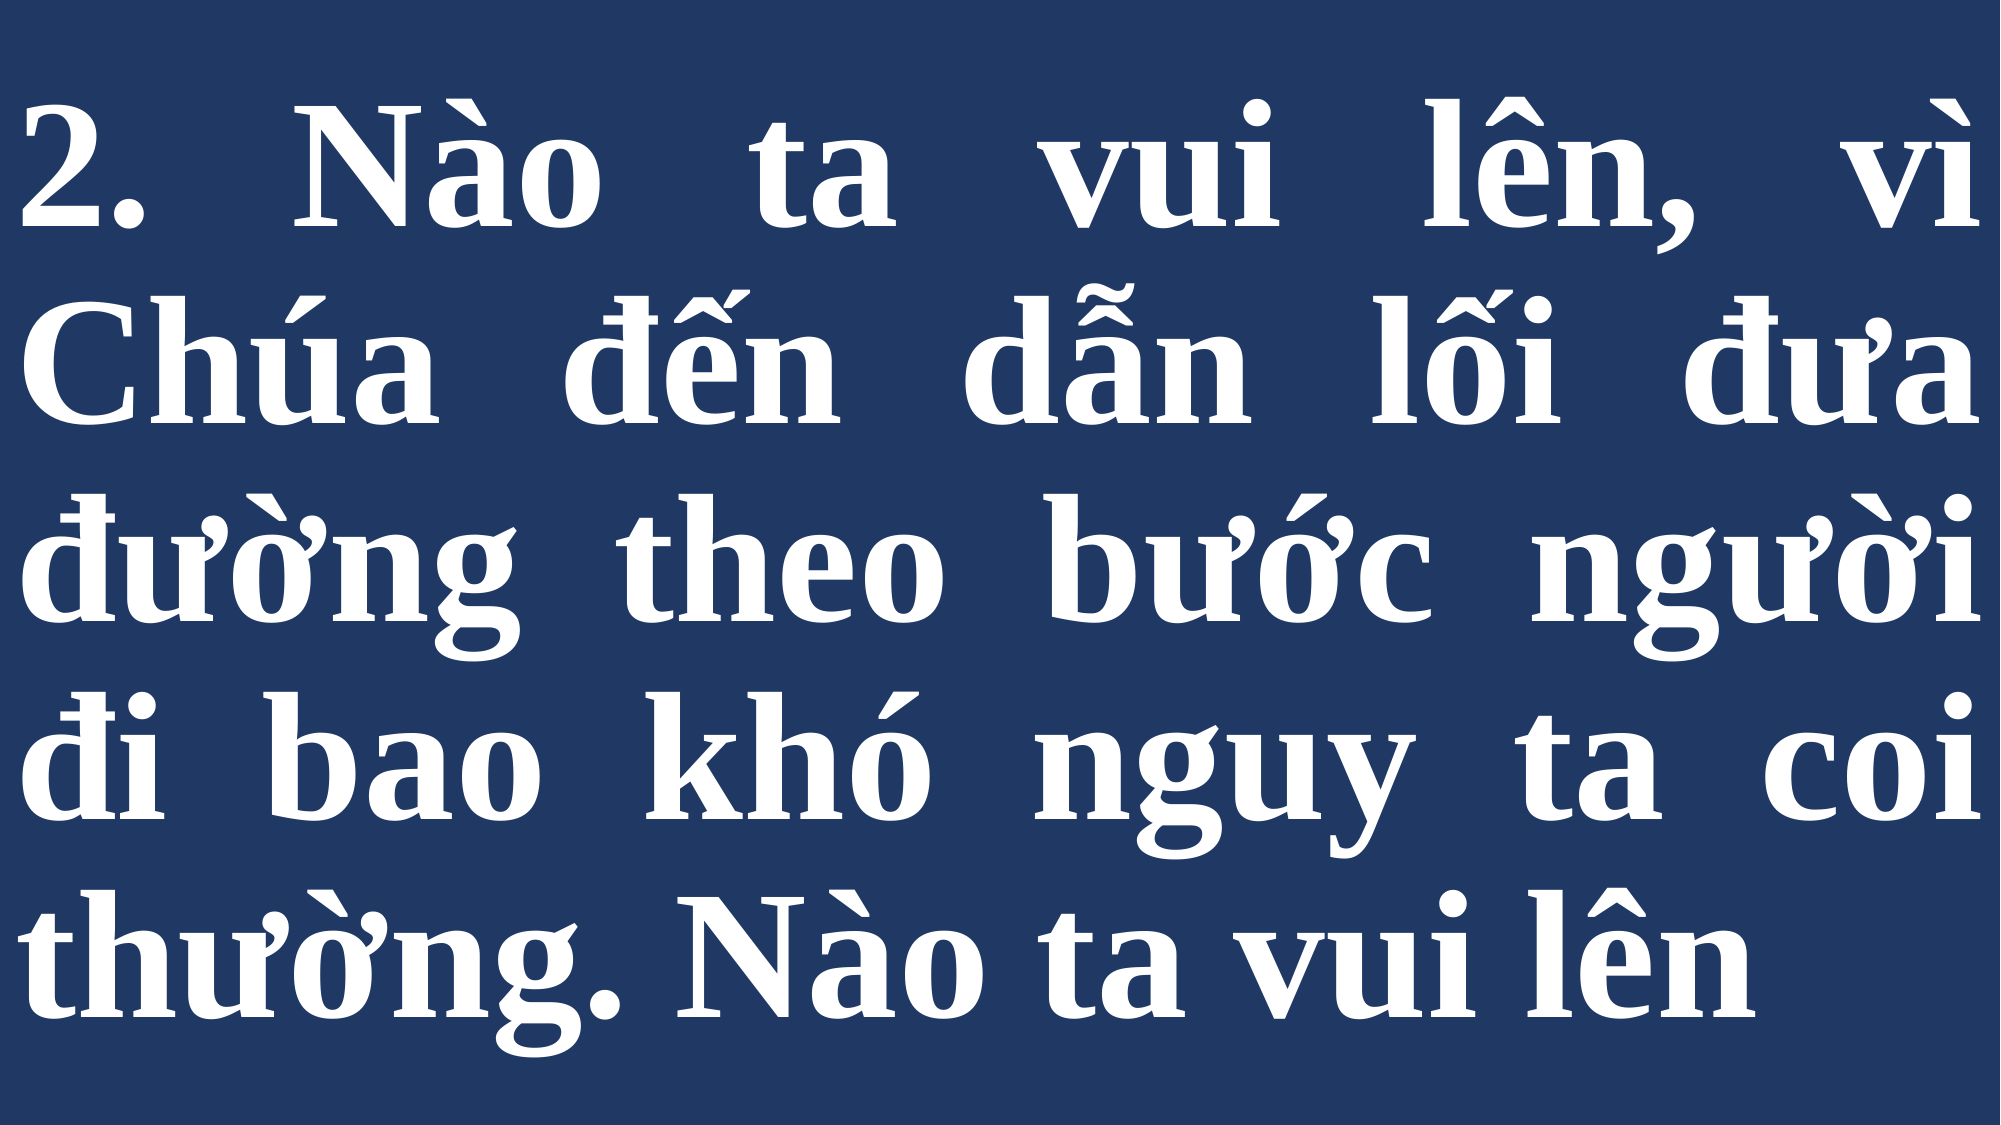

# 2. Nào ta vui lên, vì Chúa đến dẫn lối đưa đường theo bước người đi bao khó nguy ta coi thường. Nào ta vui lên